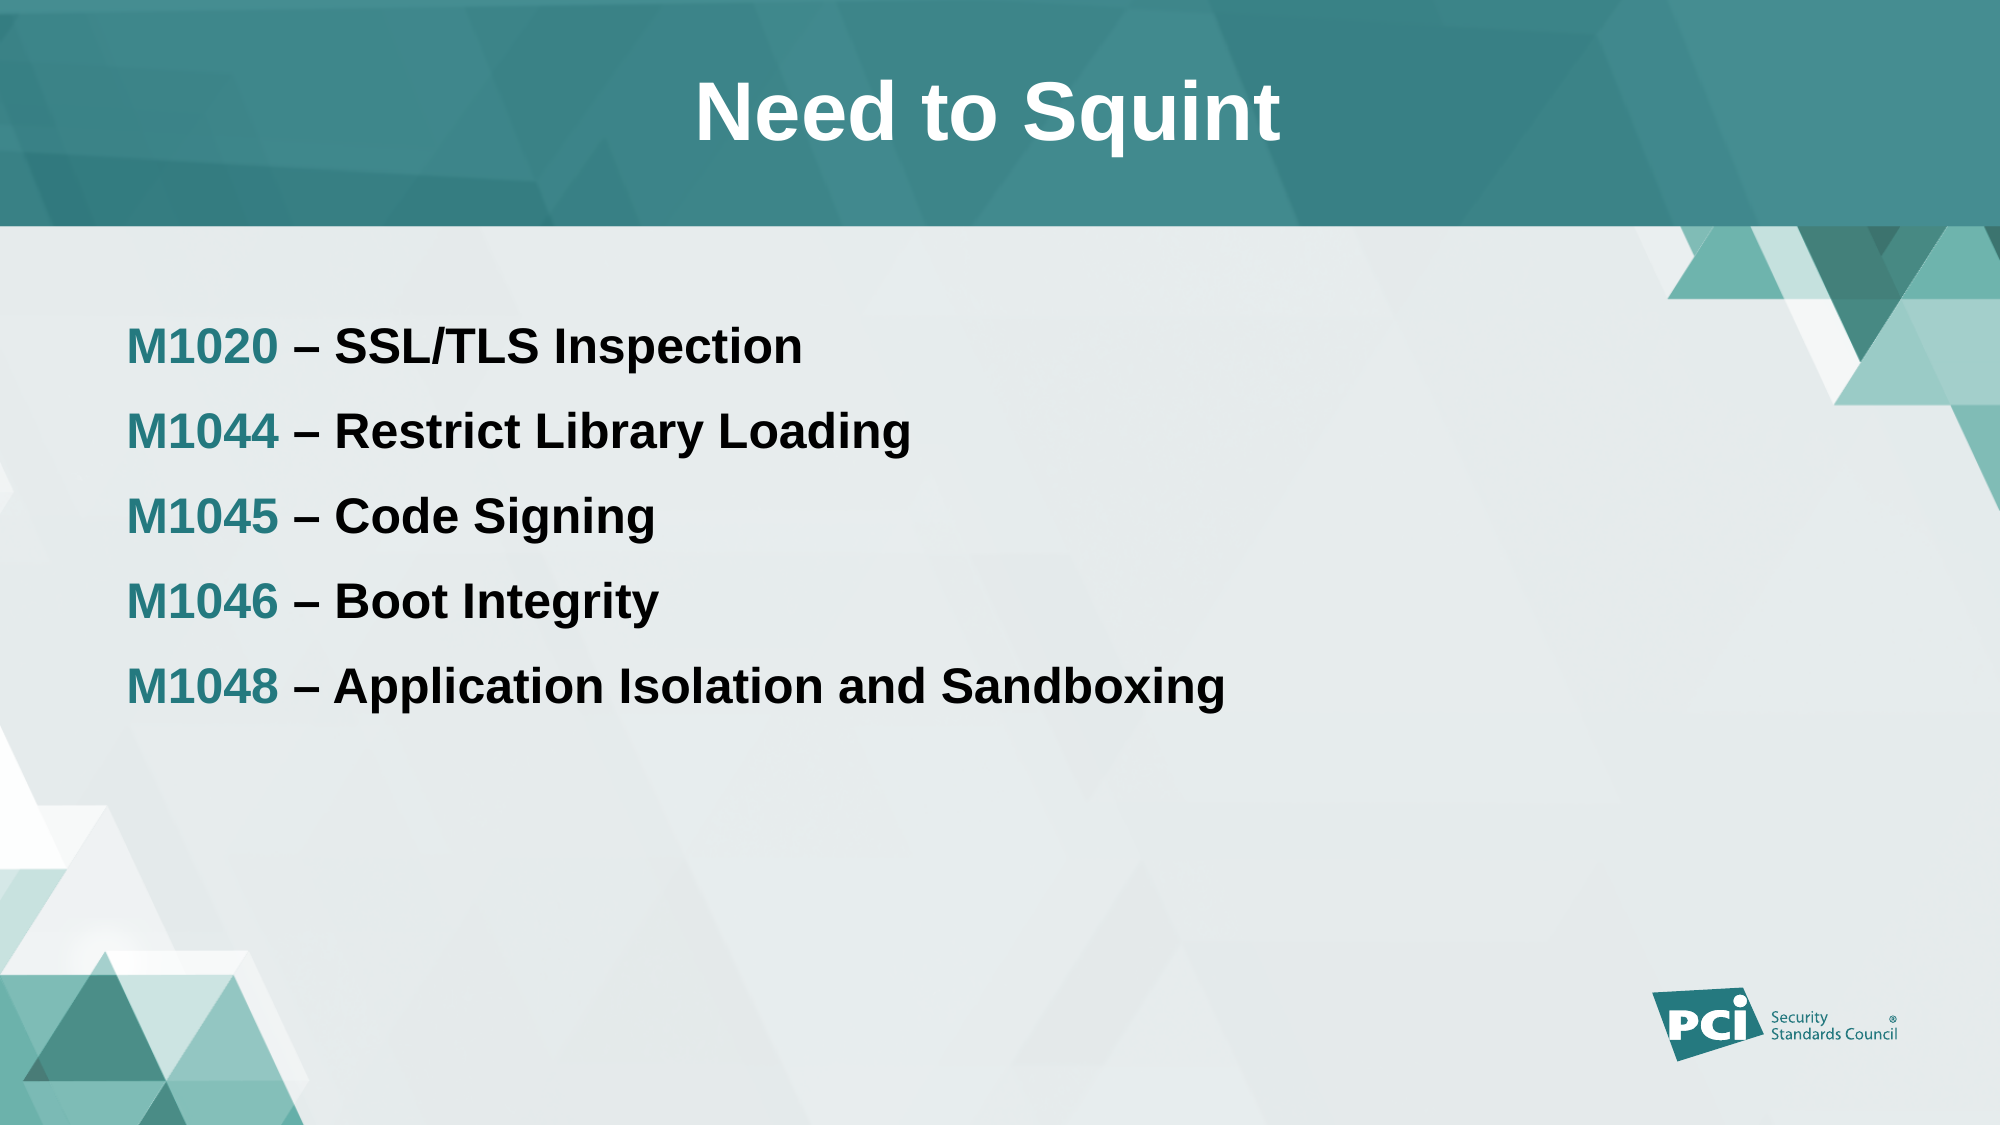

# Need to Squint
M1020 – SSL/TLS Inspection
M1044 – Restrict Library Loading
M1045 – Code Signing
M1046 – Boot Integrity
M1048 – Application Isolation and Sandboxing